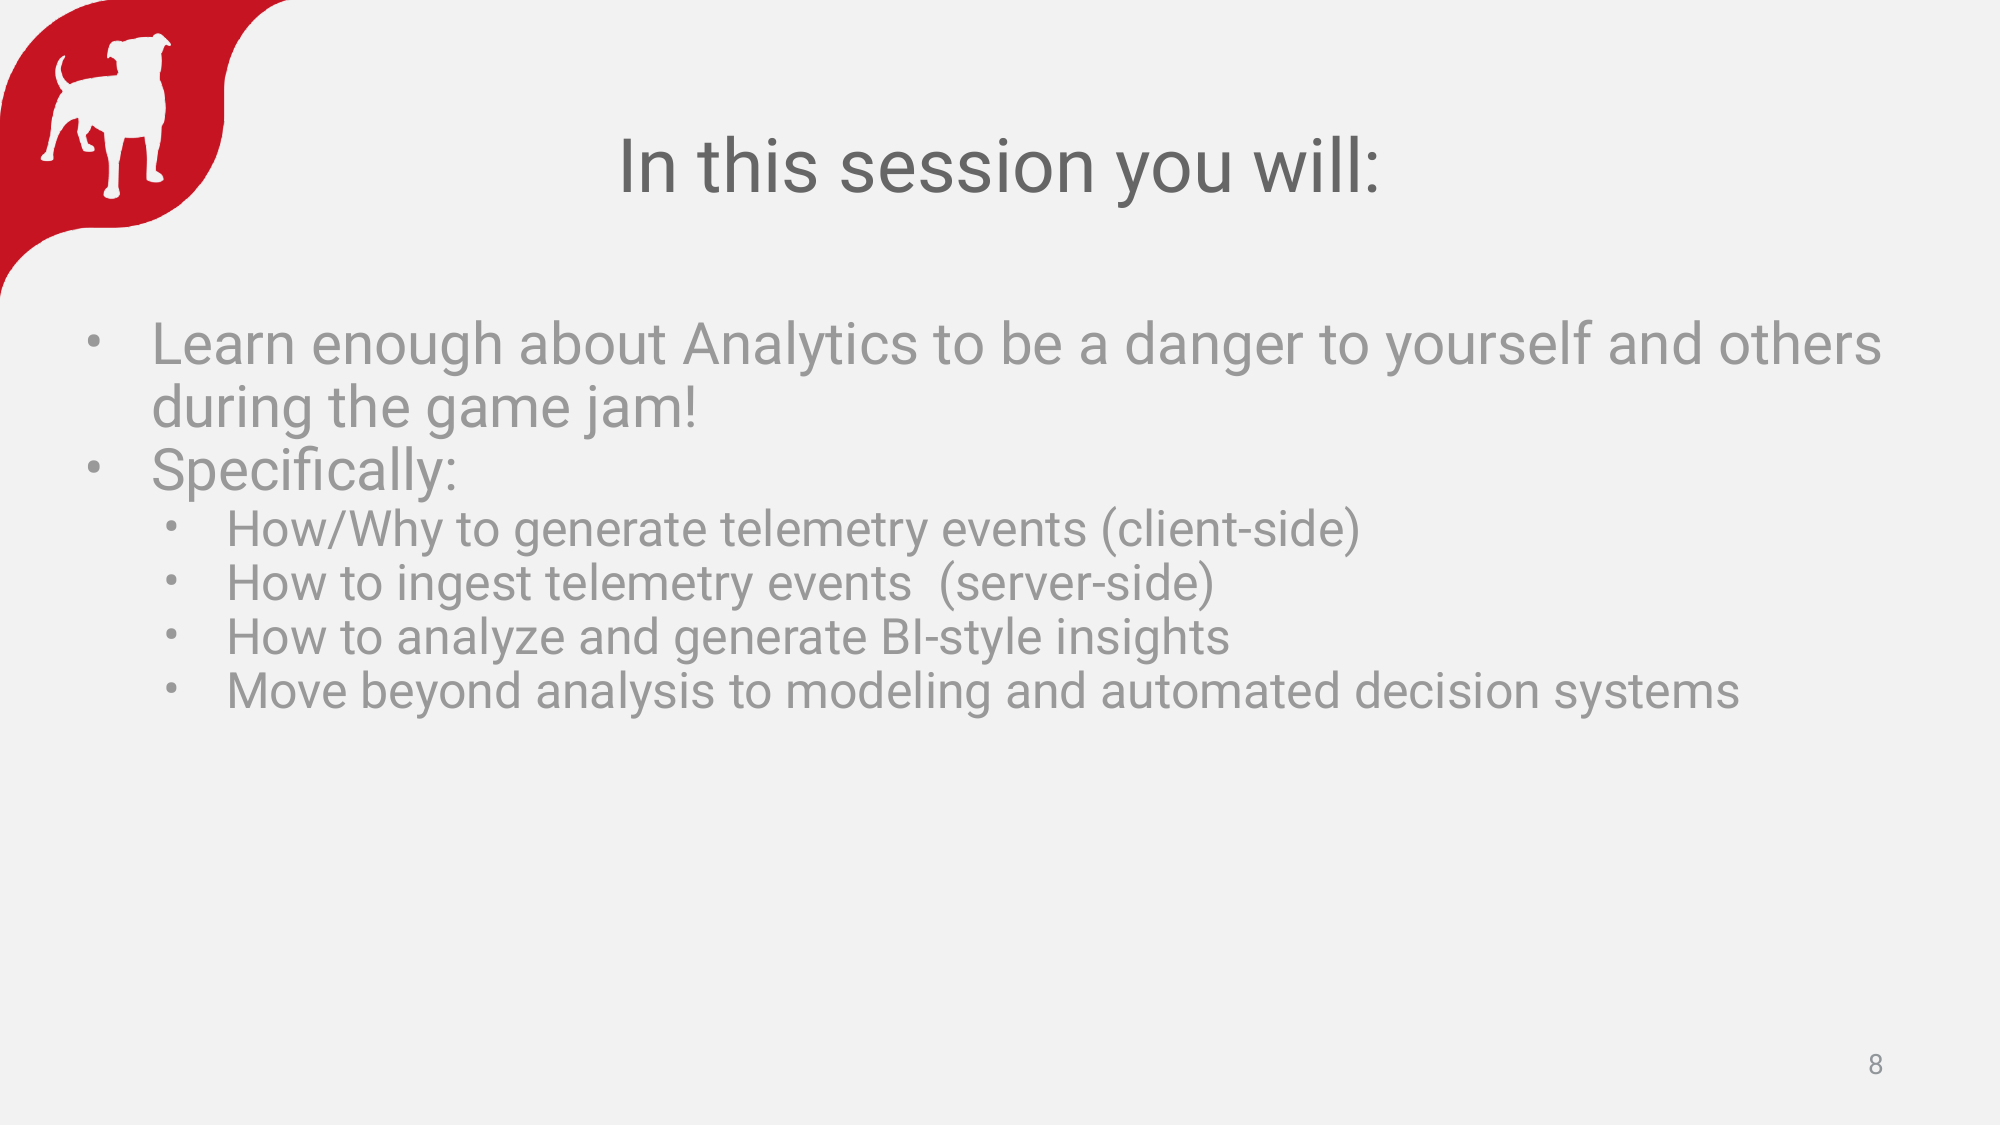

# In this session you will:
Learn enough about Analytics to be a danger to yourself and others during the game jam!
Specifically:
How/Why to generate telemetry events (client-side)
How to ingest telemetry events  (server-side)
How to analyze and generate BI-style insights
Move beyond analysis to modeling and automated decision systems
8